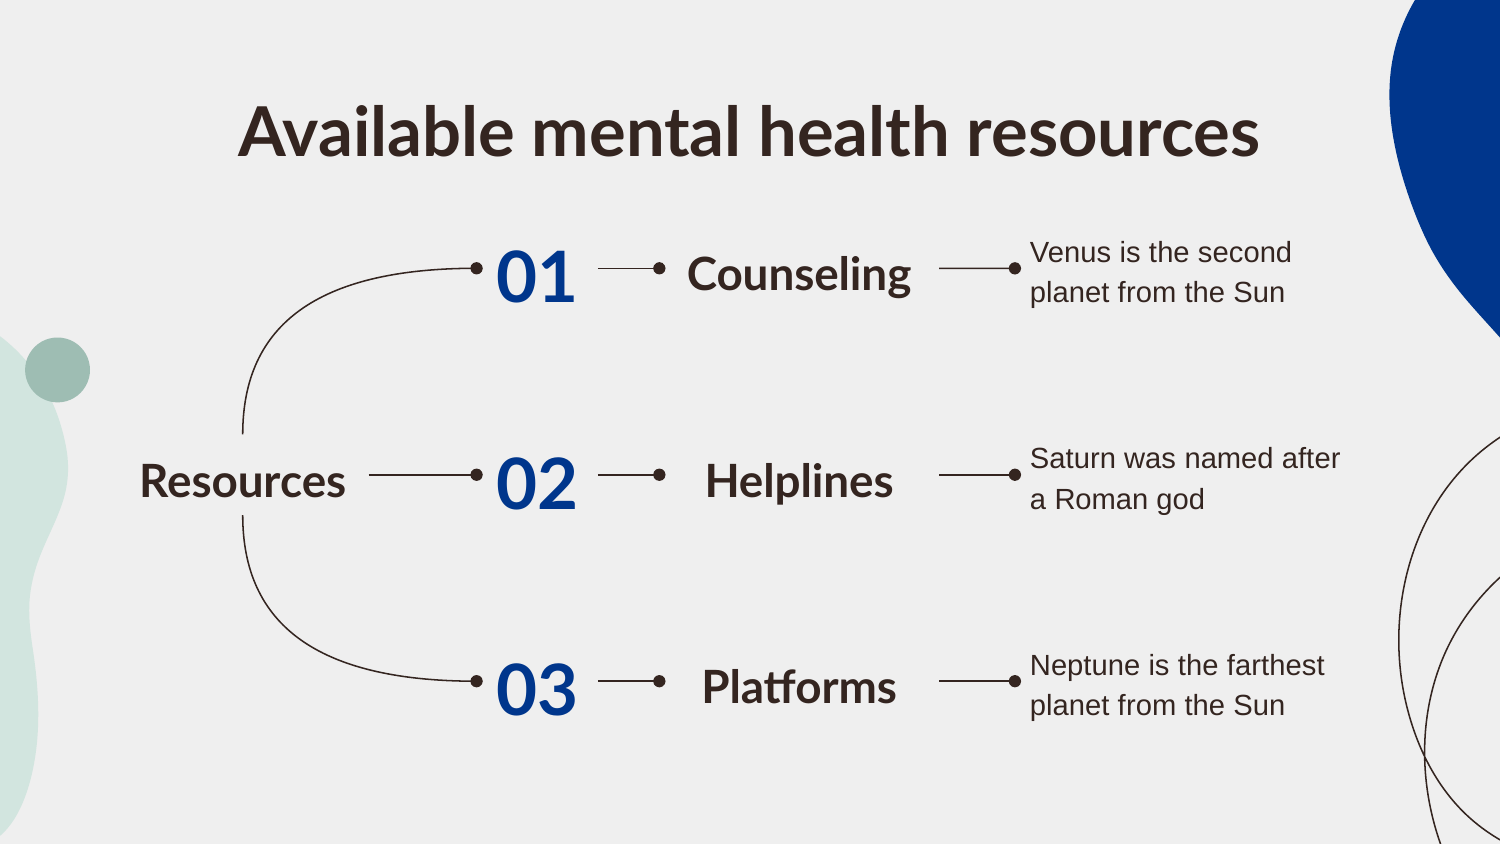

# Available mental health resources
Venus is the second planet from the Sun
01
Counseling
Saturn was named after a Roman god
Resources
02
Helplines
Neptune is the farthest planet from the Sun
03
Platforms